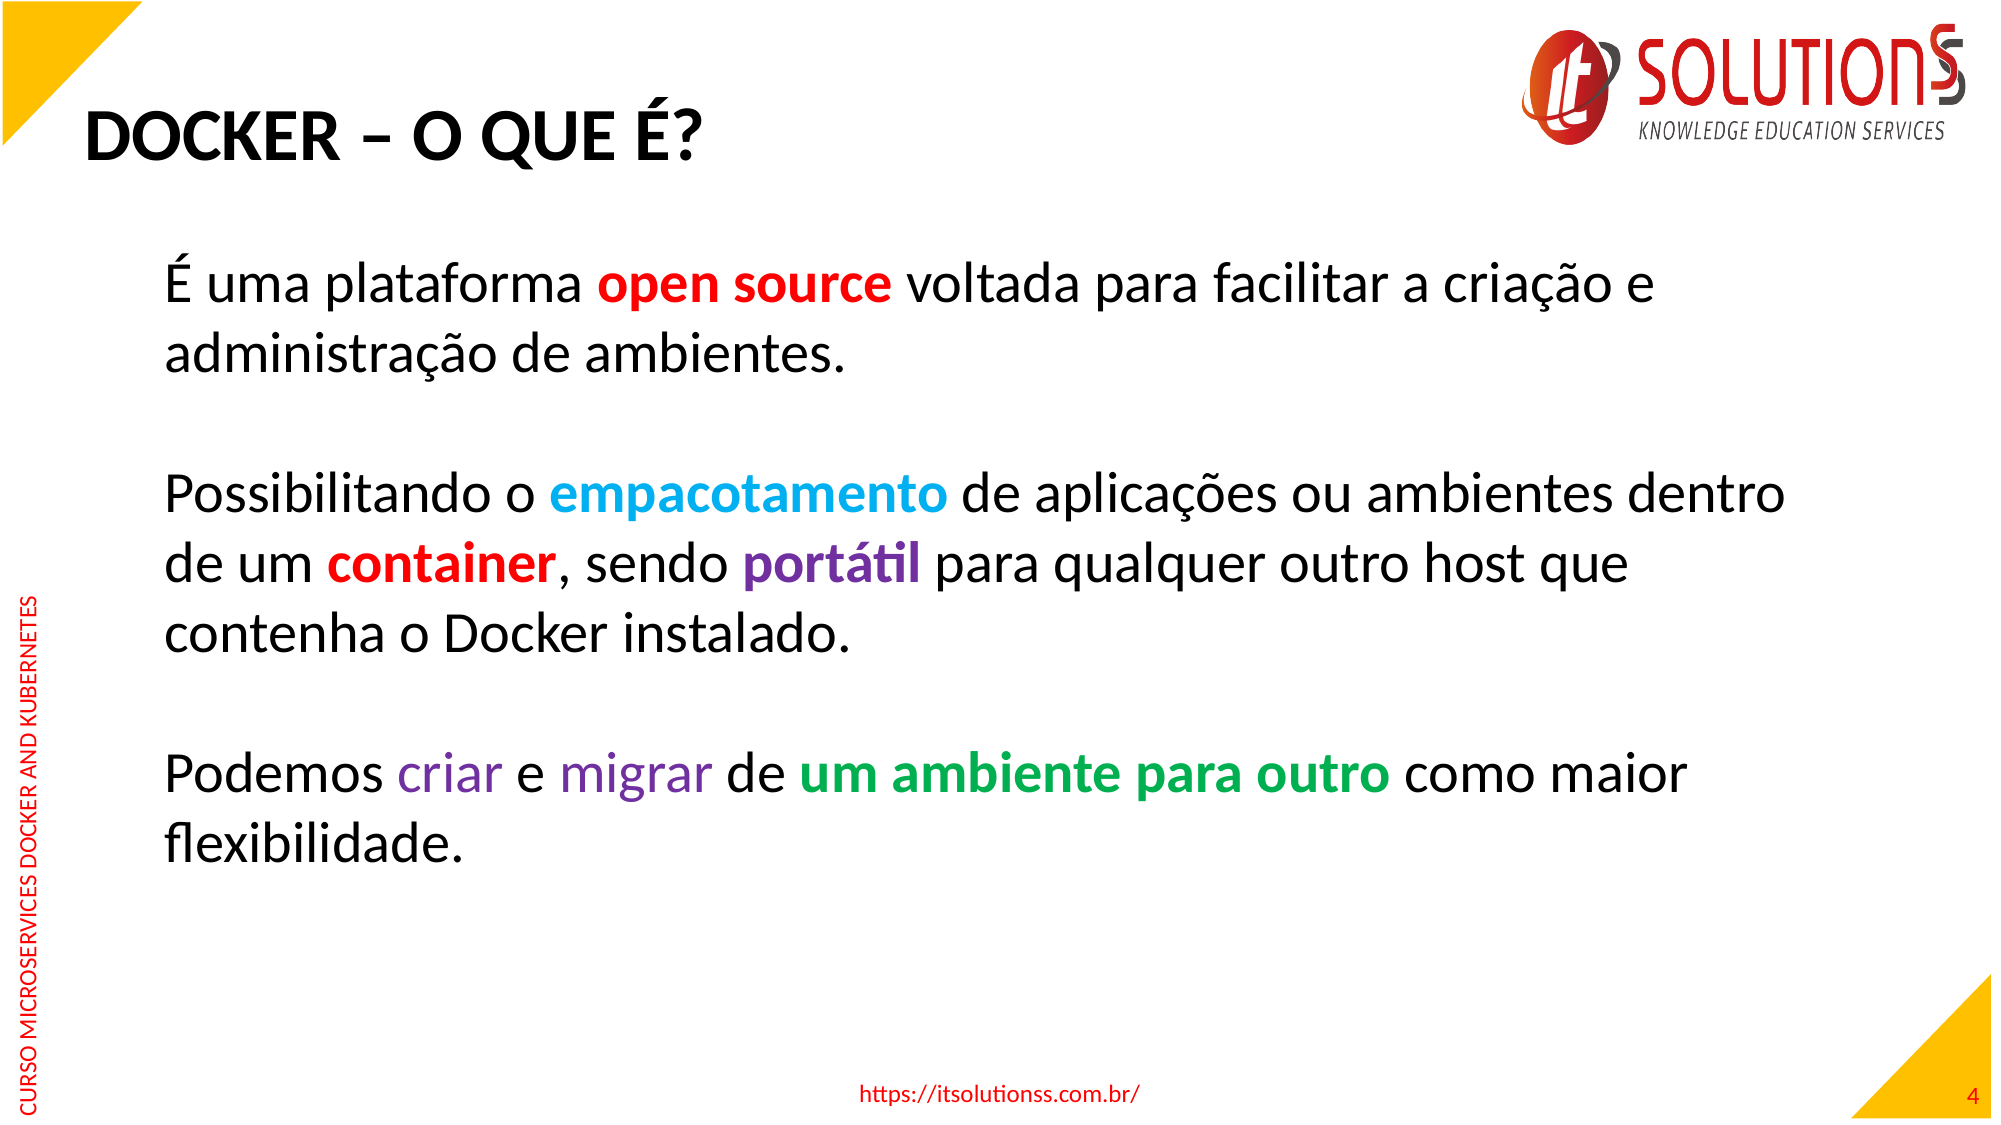

DOCKER – O QUE É?
É uma plataforma open source voltada para facilitar a criação e administração de ambientes.

Possibilitando o empacotamento de aplicações ou ambientes dentro de um container, sendo portátil para qualquer outro host que contenha o Docker instalado.

Podemos criar e migrar de um ambiente para outro como maior flexibilidade.
https://itsolutionss.com.br/
4